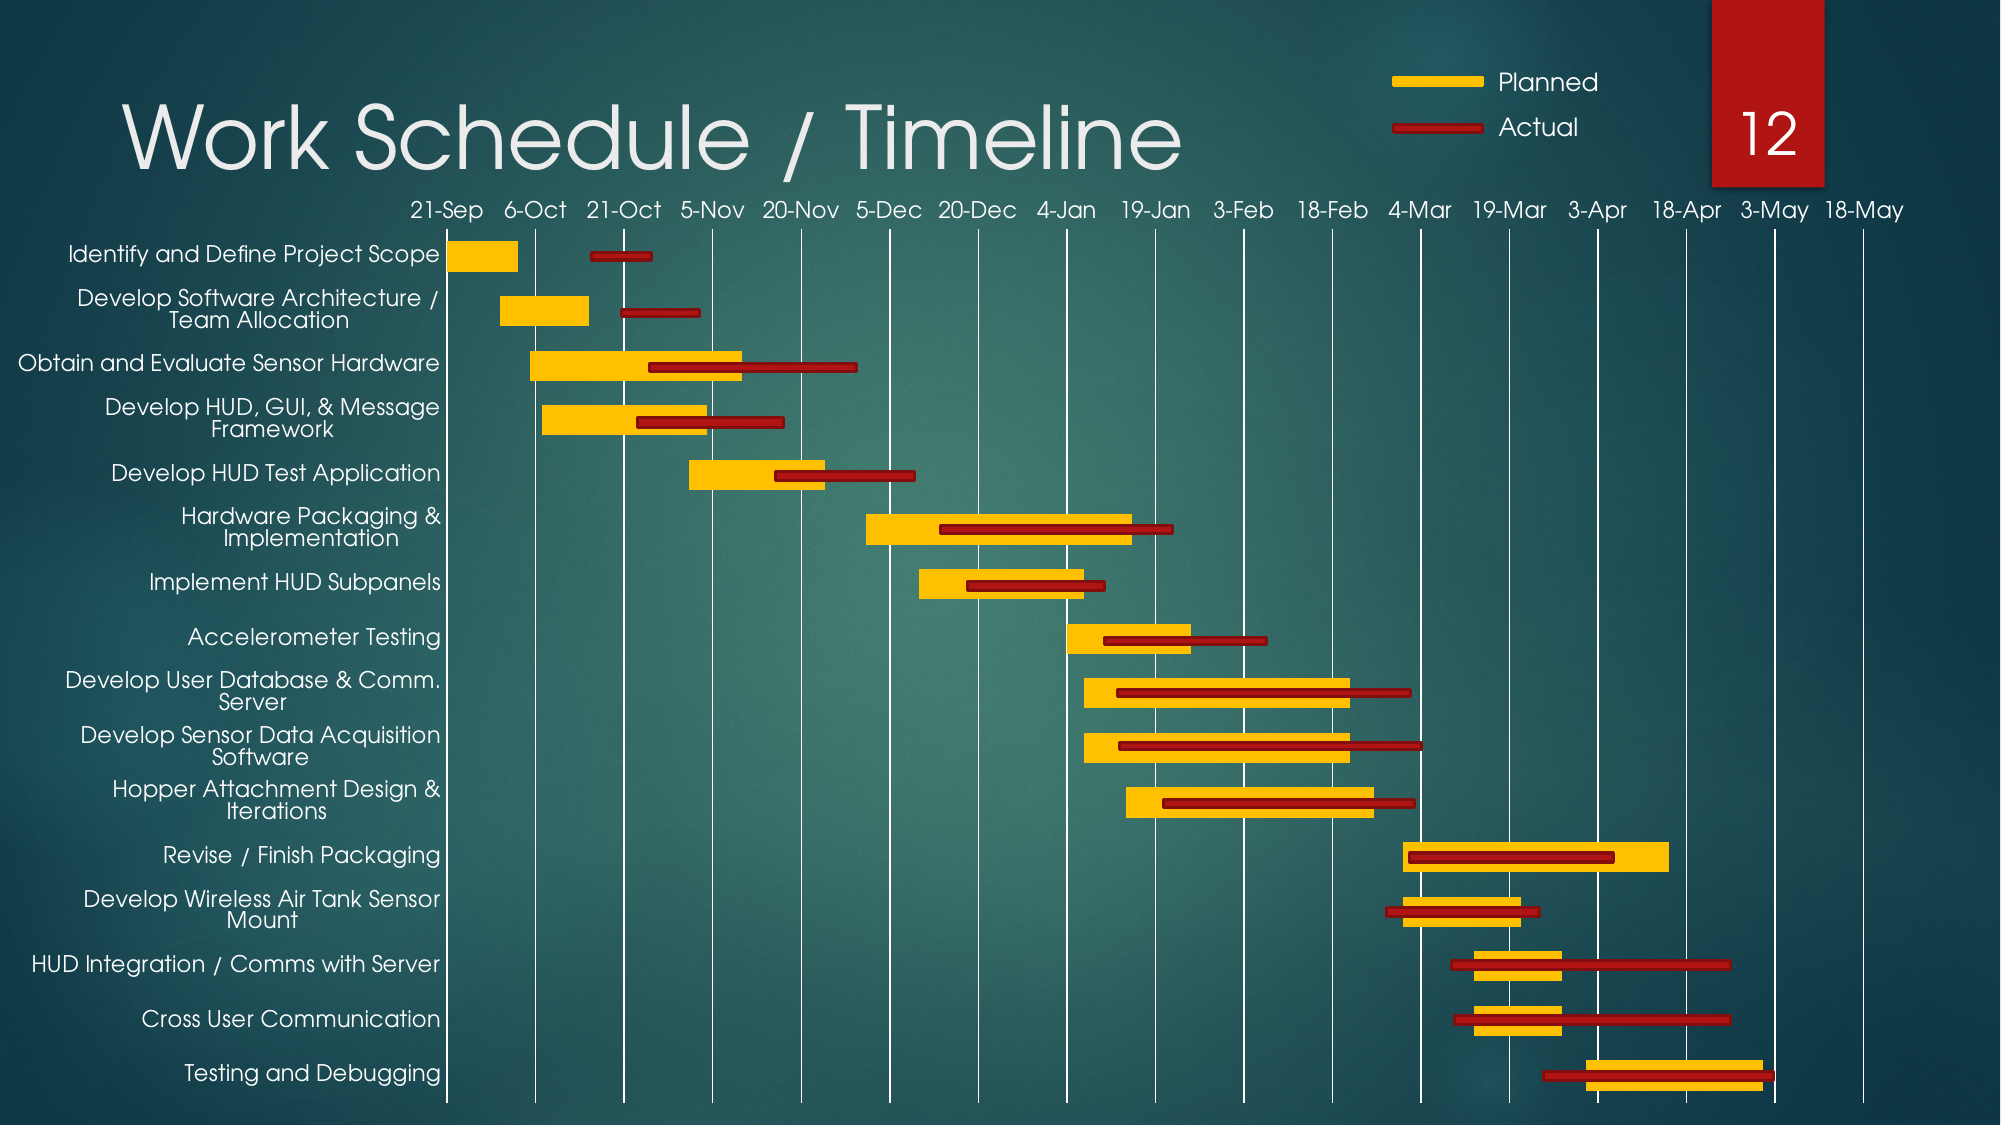

12
Planned
# Work Schedule / Timeline

Actual

### Chart

| Category | Start | Duration |
|---|---|---|
| Identify and Define Project Scope | 42268.0 | 12.0 |
| Develop Software Architecture / Team Allocation | 42277.0 | 15.0 |
| Obtain and Evaluate Sensor Hardware | 42282.0 | 36.0 |
| Develop HUD, GUI, & Message Framework | 42284.0 | 28.0 |
| Develop HUD Test Application | 42309.0 | 23.0 |
| Hardware Packaging & Implementation | 42339.0 | 45.0 |
| Implement HUD Subpanels | 42348.0 | 28.0 |
| Accelerometer Testing | 42373.0 | 21.0 |
| Develop User Database & Comm. Server | 42376.0 | 45.0 |
| Develop Sensor Data Acquisition Software | 42376.0 | 45.0 |
| Hopper Attachment Design & Iterations | 42383.0 | 42.0 |
| Revise / Finish Packaging | 42430.0 | 45.0 |
| Develop Wireless Air Tank Sensor Mount | 42430.0 | 20.0 |
| HUD Integration / Comms with Server | 42442.0 | 15.0 |
| Cross User Communication | 42442.0 | 15.0 |
| Testing and Debugging | 42461.0 | 30.0 |